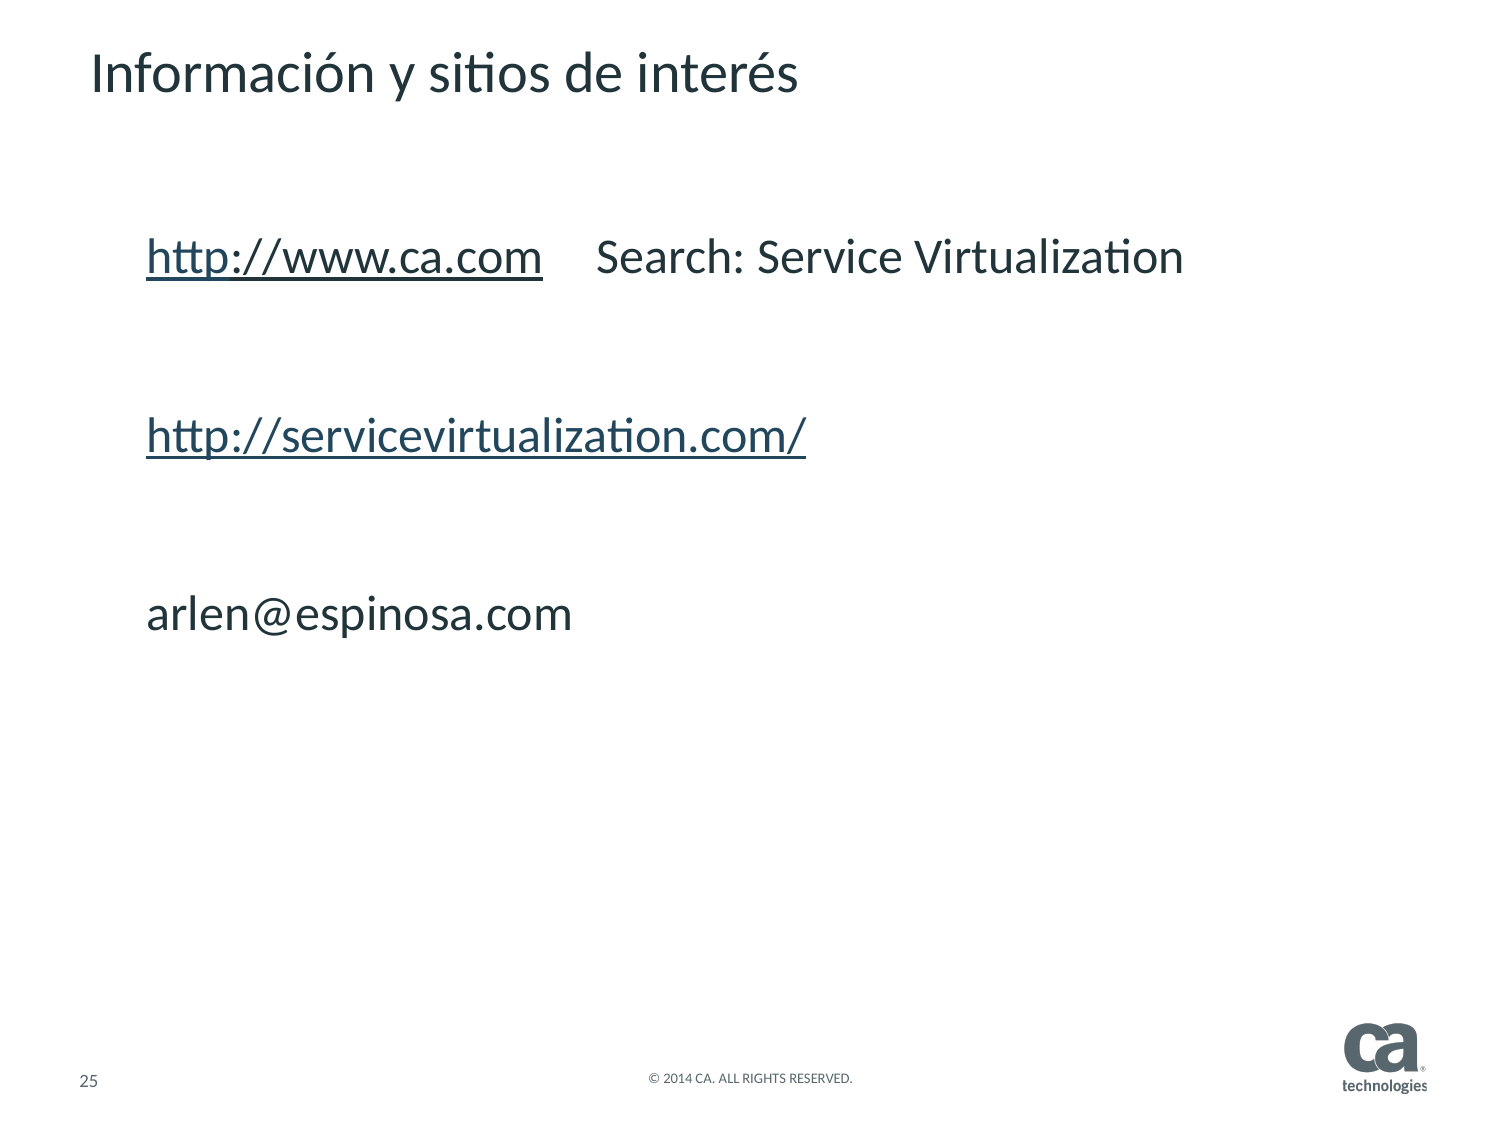

# Información y sitios de interés
http://www.ca.com 	Search: Service Virtualization

http://servicevirtualization.com/

arlen@espinosa.com